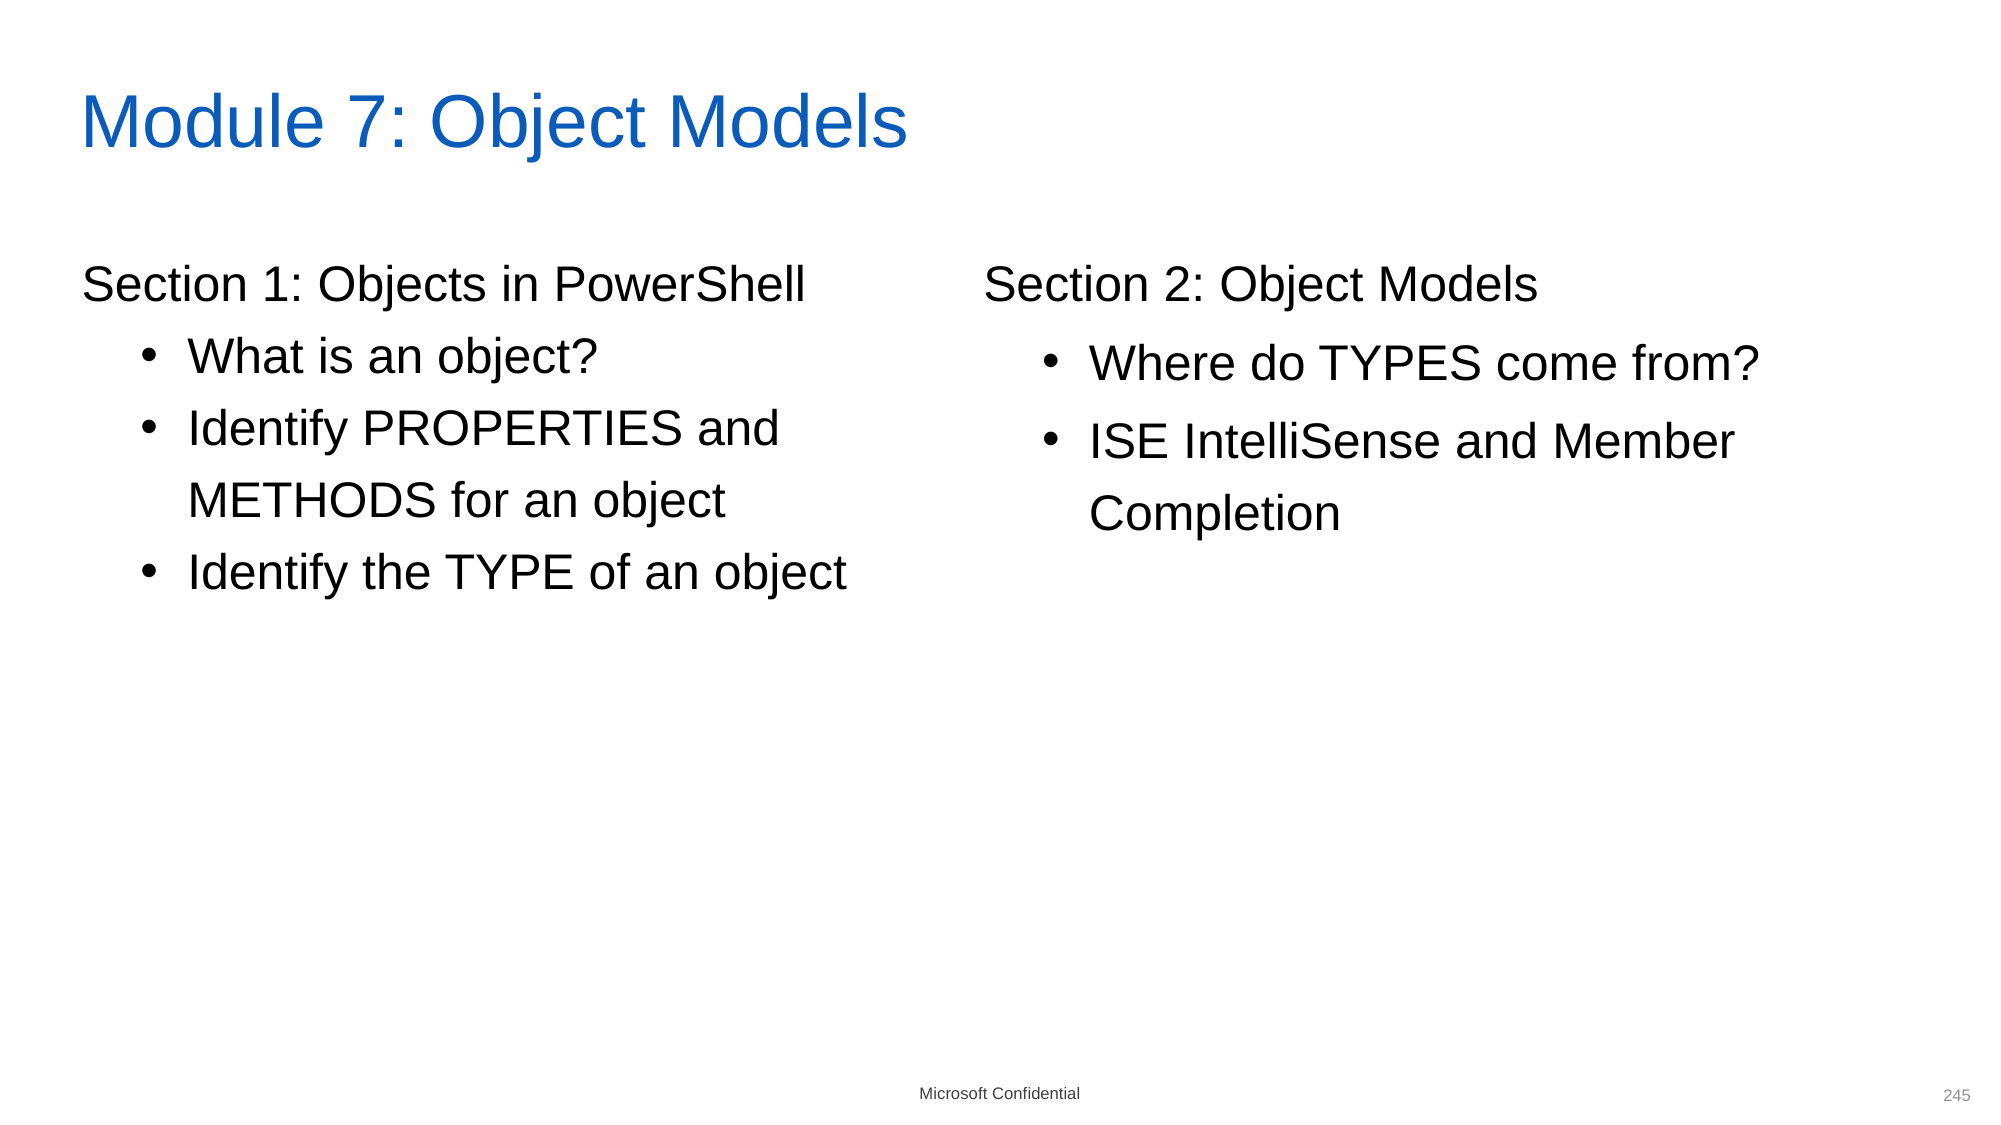

# Module 7: Object Models
Section 1: Objects in PowerShell
What is an object?
Identify PROPERTIES and METHODS for an object
Identify the TYPE of an object

Section 2: Object Models
Where do TYPES come from?
ISE IntelliSense and Member Completion

245